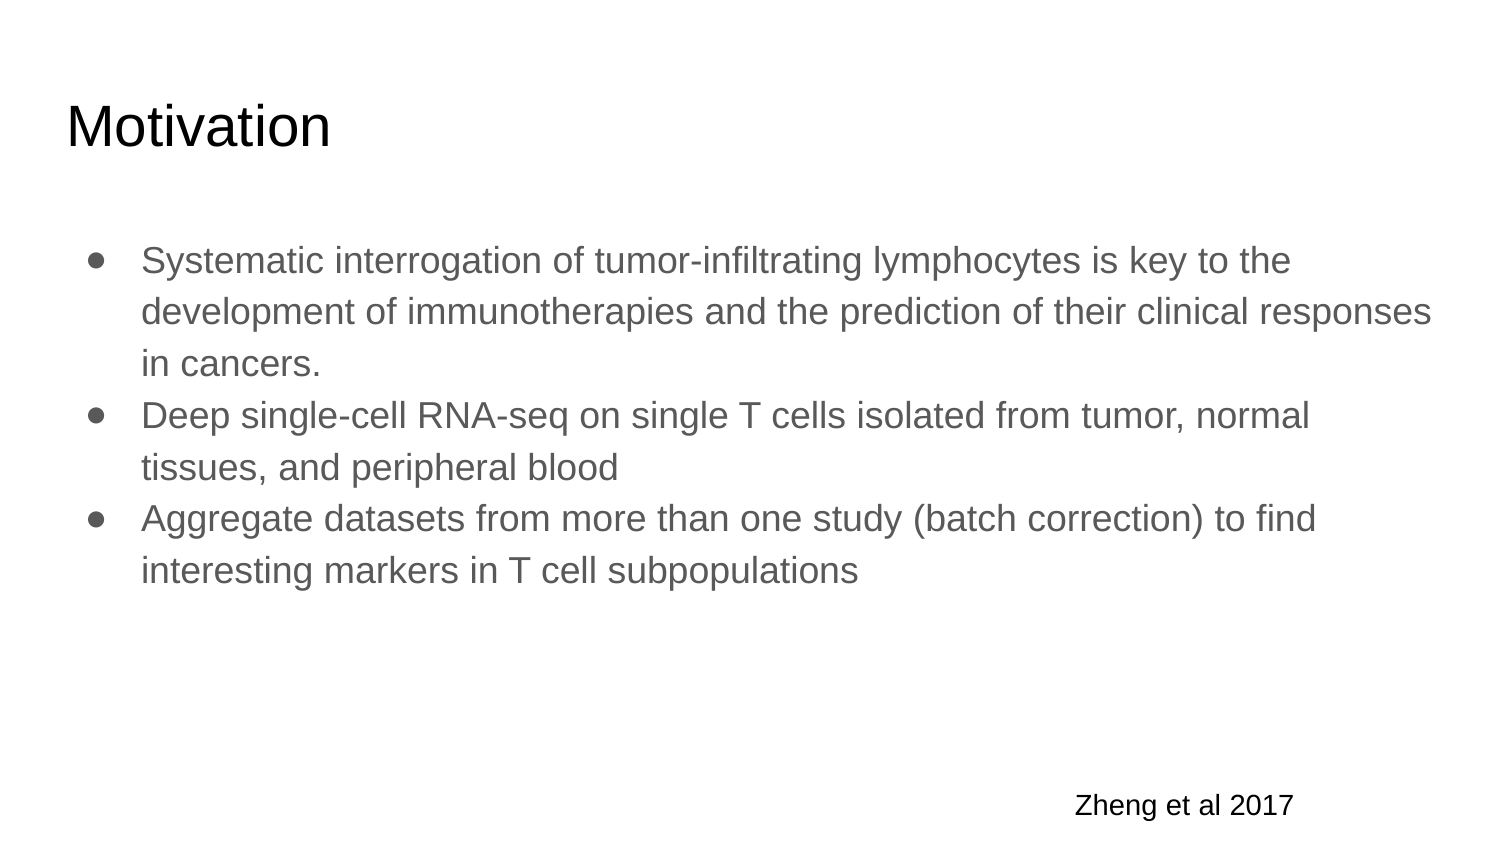

# Motivation
Systematic interrogation of tumor-infiltrating lymphocytes is key to the development of immunotherapies and the prediction of their clinical responses in cancers.
Deep single-cell RNA-seq on single T cells isolated from tumor, normal tissues, and peripheral blood
Aggregate datasets from more than one study (batch correction) to find interesting markers in T cell subpopulations

Zheng et al 2017